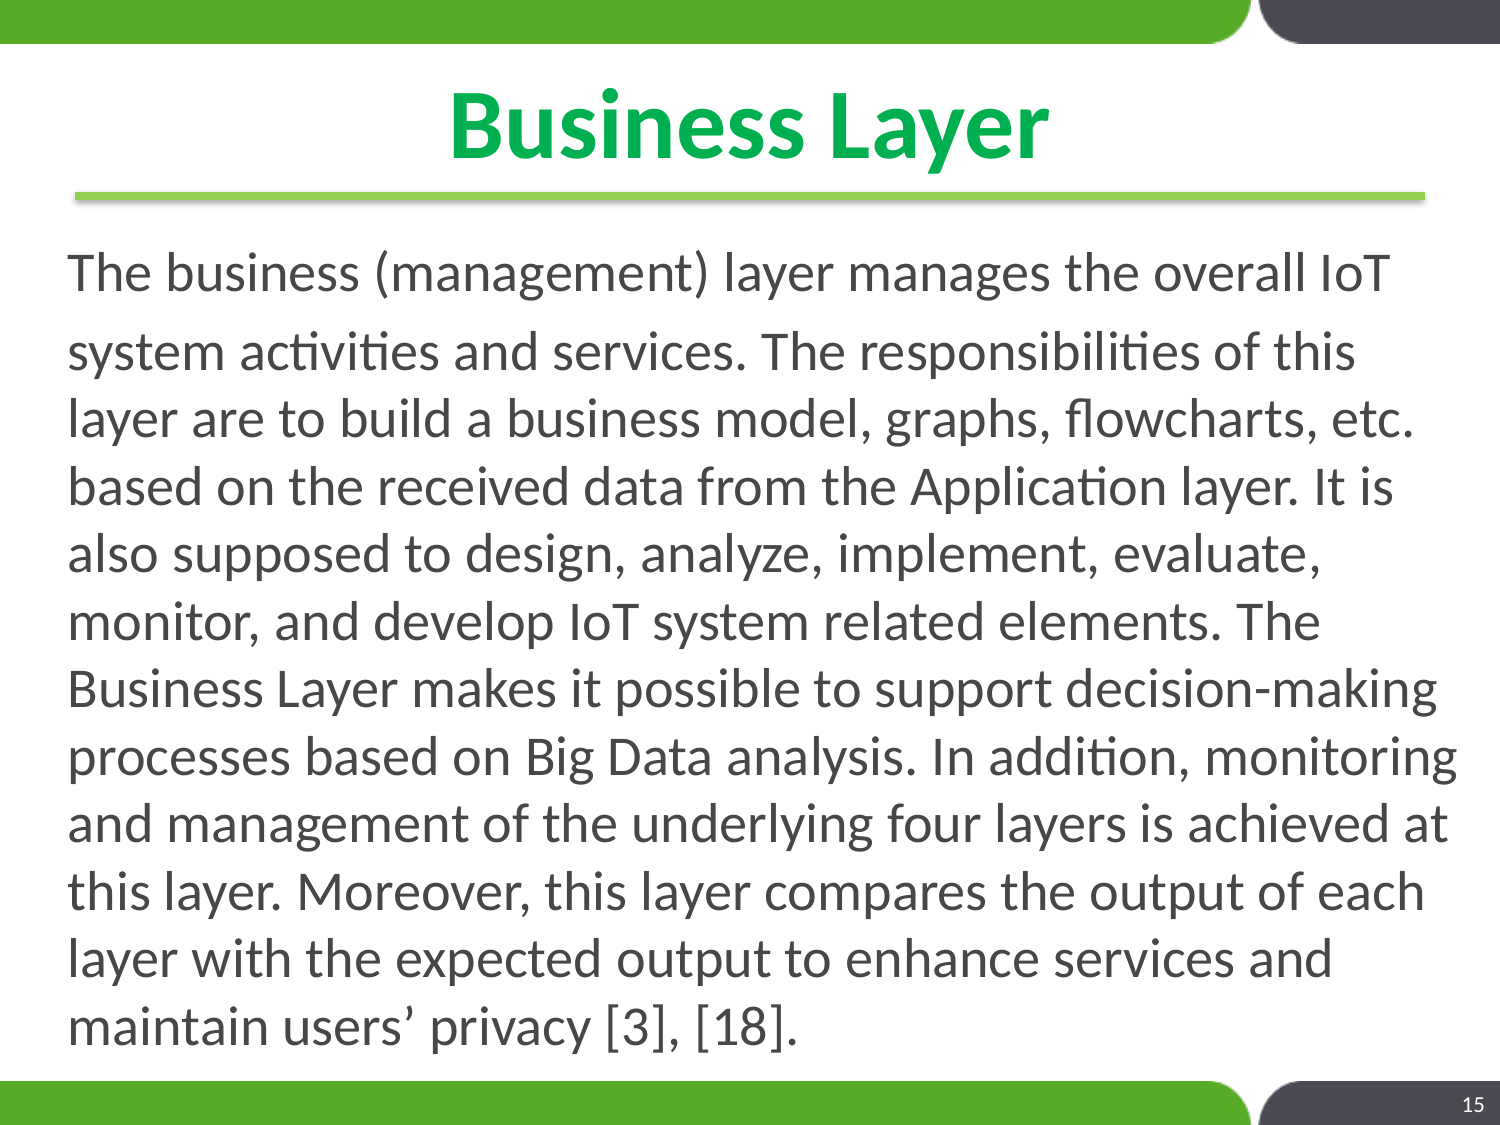

# Business Layer
The business (management) layer manages the overall IoT
system activities and services. The responsibilities of this layer are to build a business model, graphs, flowcharts, etc. based on the received data from the Application layer. It is also supposed to design, analyze, implement, evaluate, monitor, and develop IoT system related elements. The Business Layer makes it possible to support decision-making processes based on Big Data analysis. In addition, monitoring and management of the underlying four layers is achieved at this layer. Moreover, this layer compares the output of each layer with the expected output to enhance services and maintain users’ privacy [3], [18].
15